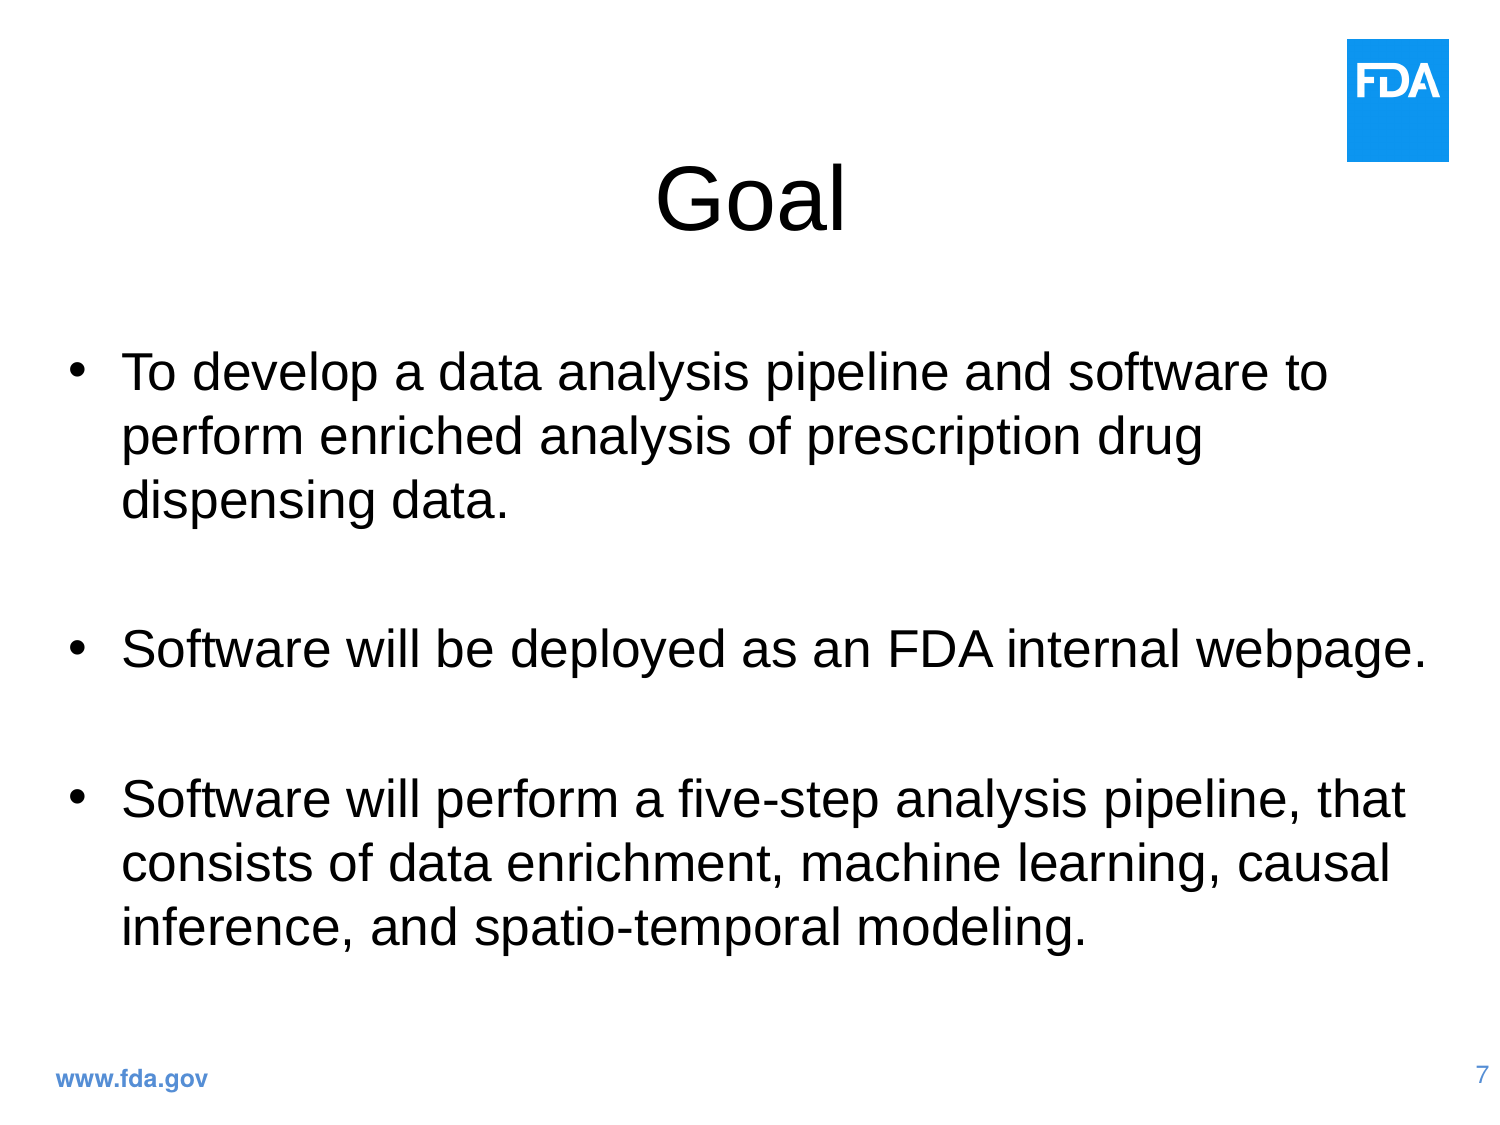

# Goal
To develop a data analysis pipeline and software to perform enriched analysis of prescription drug dispensing data.

Software will be deployed as an FDA internal webpage.

Software will perform a five-step analysis pipeline, that consists of data enrichment, machine learning, causal inference, and spatio-temporal modeling.
www.fda.gov